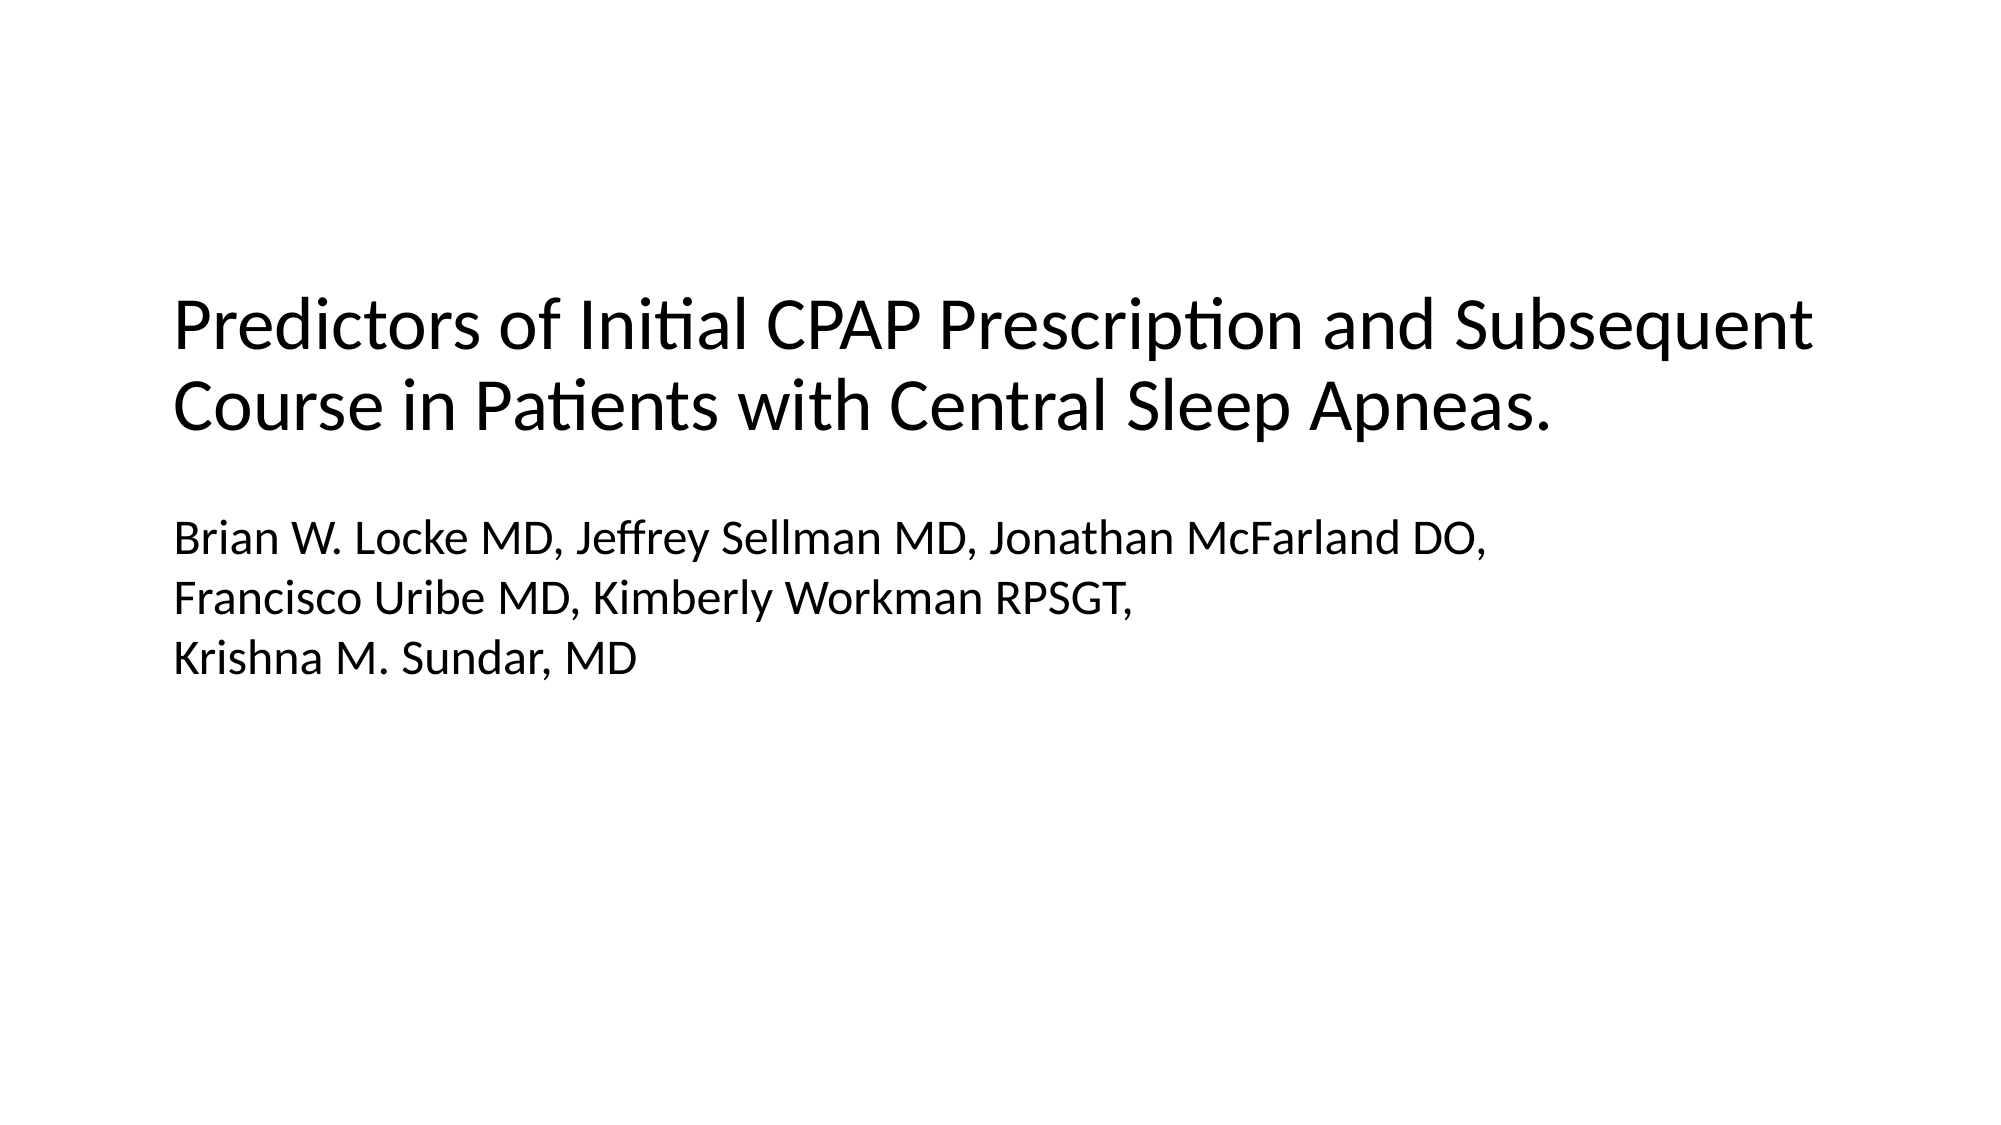

# Predictors of Initial CPAP Prescription and Subsequent Course in Patients with Central Sleep Apneas.
Brian W. Locke MD, Jeffrey Sellman MD, Jonathan McFarland DO, Francisco Uribe MD, Kimberly Workman RPSGT,
Krishna M. Sundar, MD